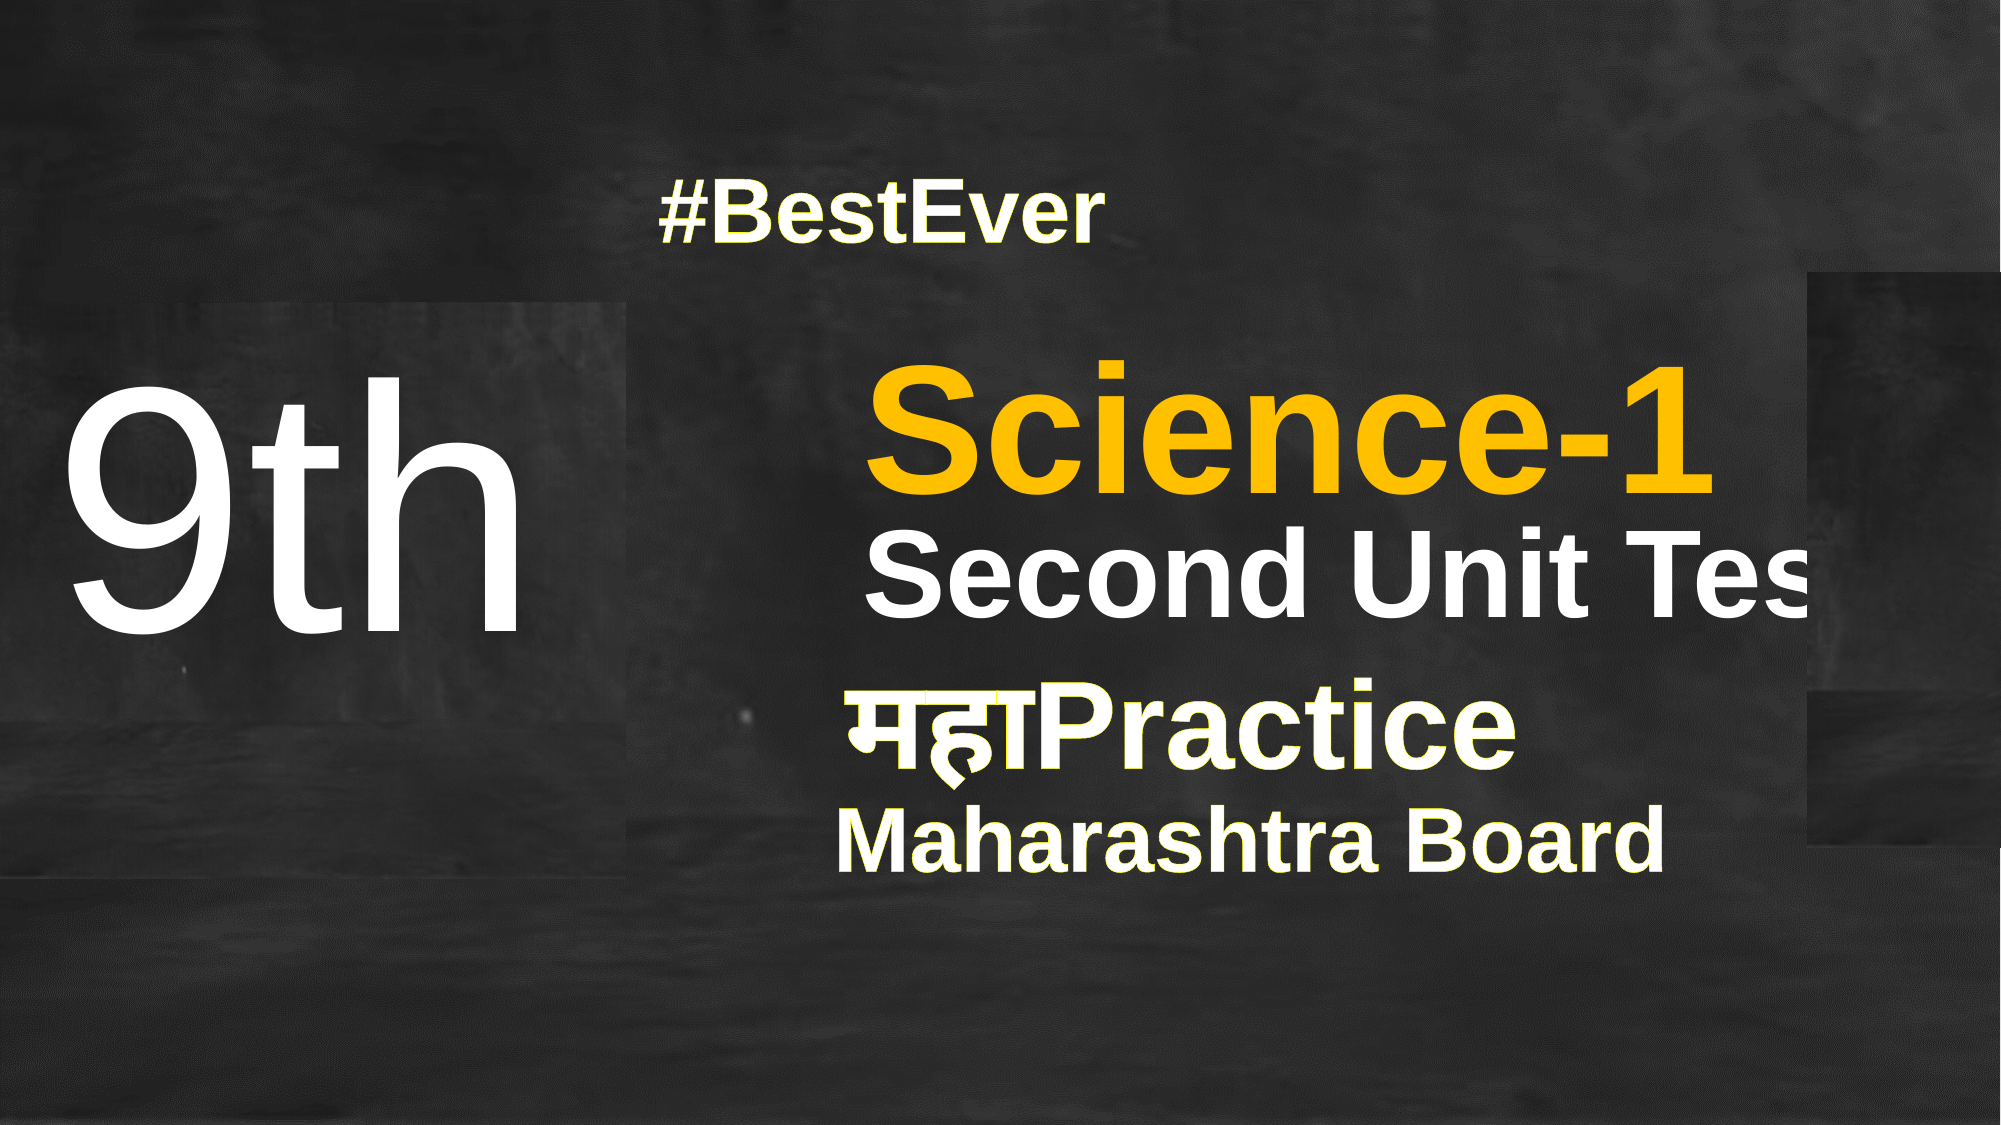

#BestEver

9th
Science-1

Second Unit Test
महाPractice
Maharashtra Board